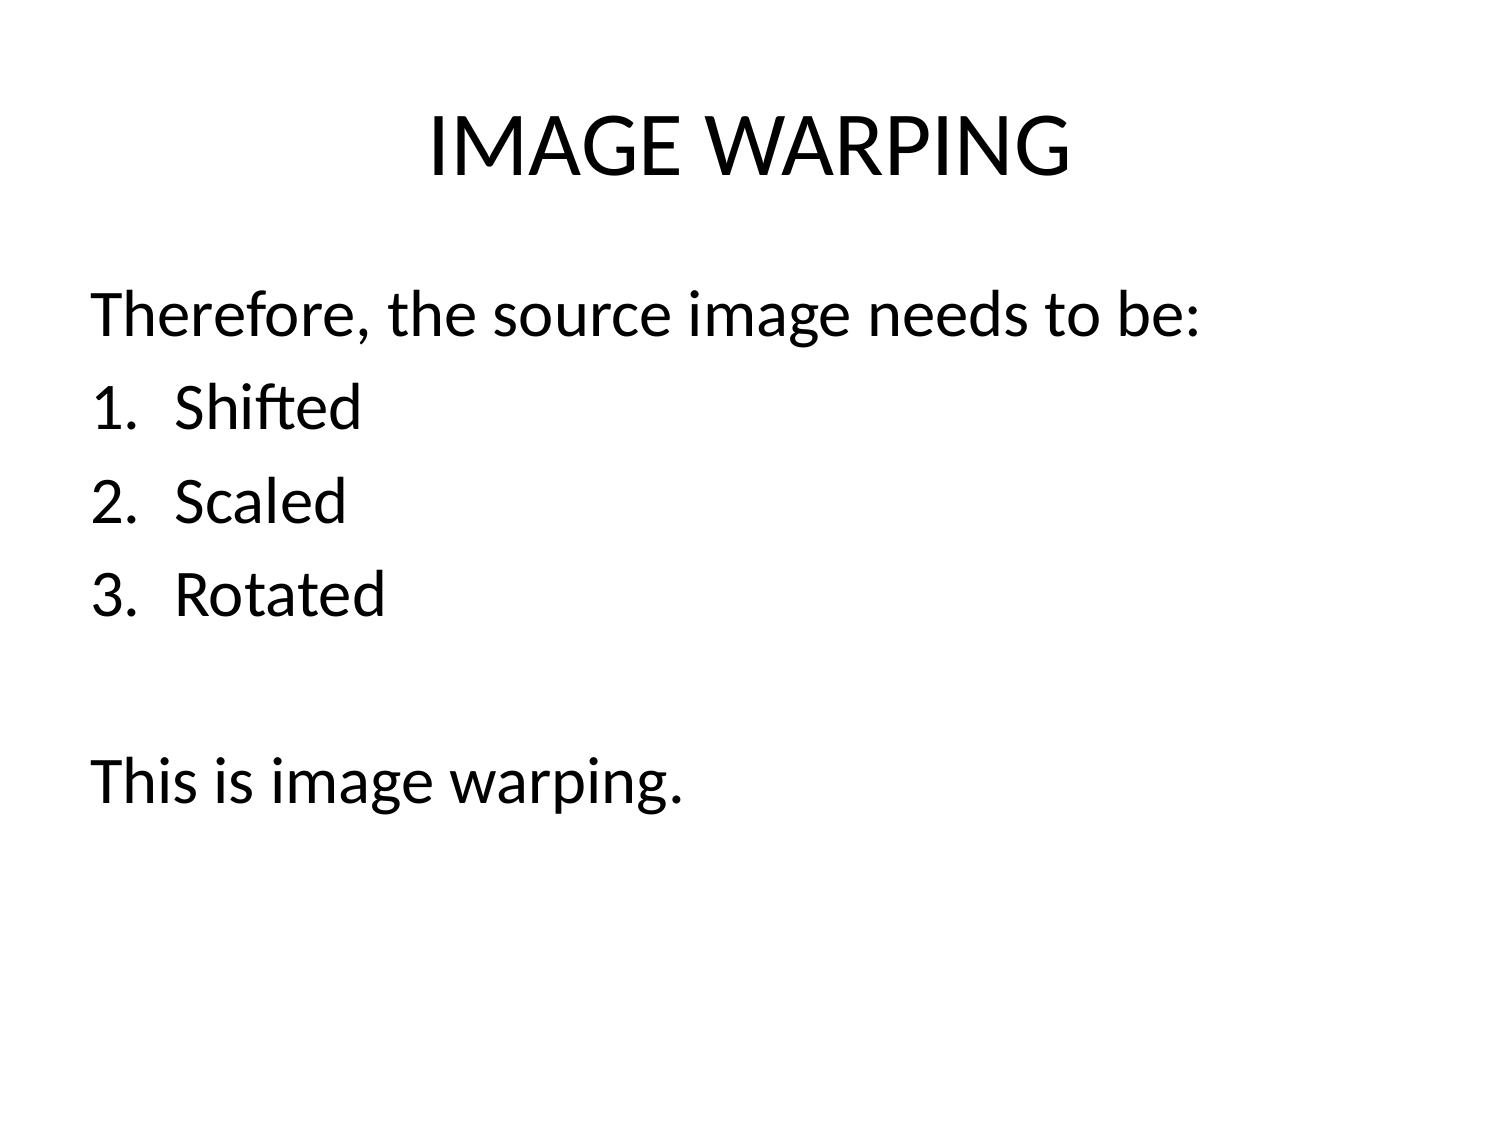

# IMAGE WARPING
Therefore, the source image needs to be:
Shifted
Scaled
Rotated

This is image warping.